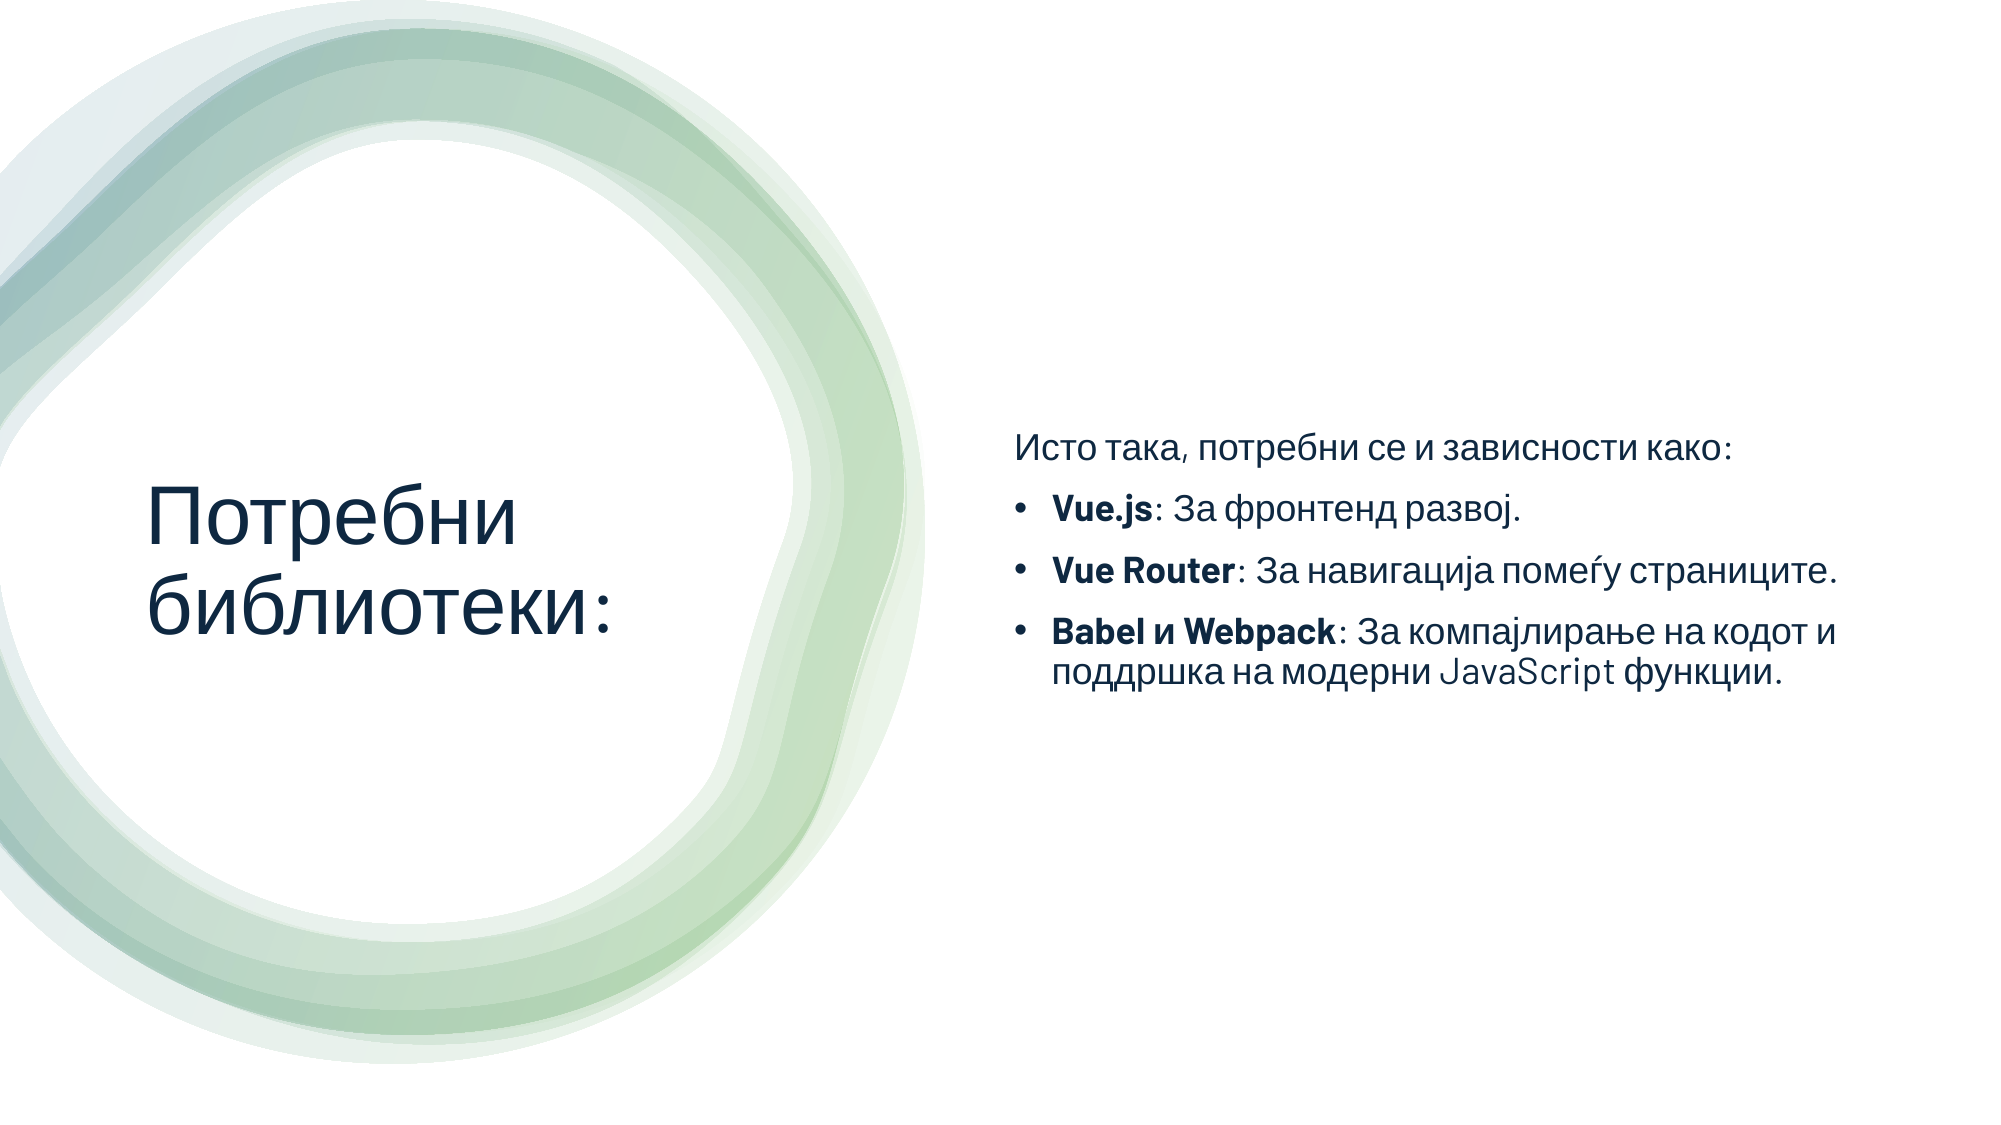

Исто така, потребни се и зависности како:
Vue.js: За фронтенд развој.
Vue Router: За навигација помеѓу страниците.
Babel и Webpack: За компајлирање на кодот и поддршка на модерни JavaScript функции.
# Потребни библиотеки: